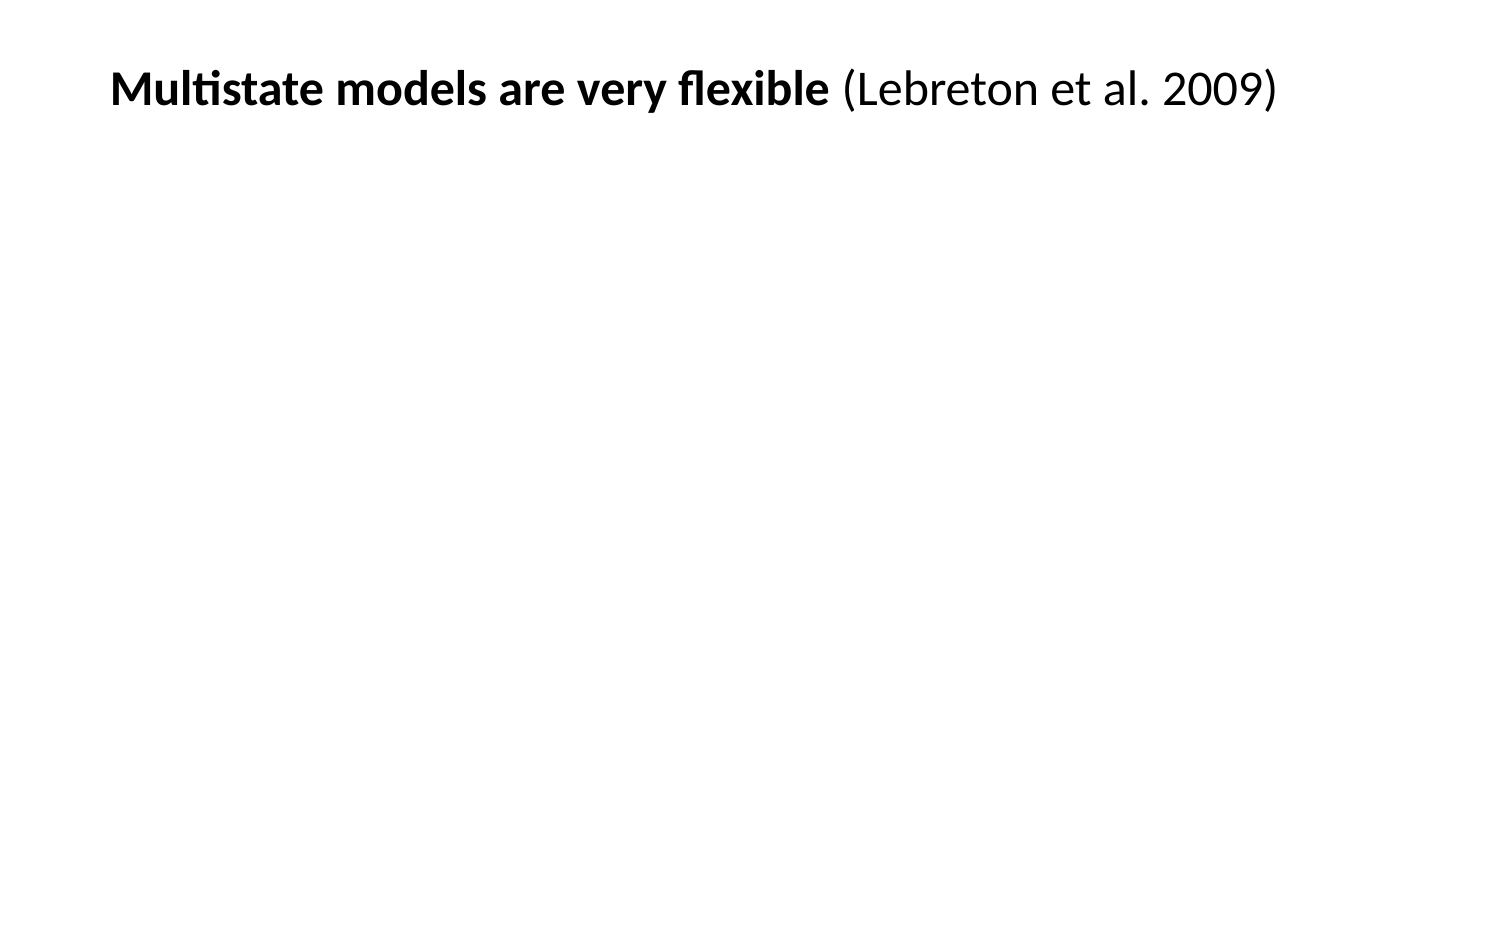

Multistate models are very flexible (Lebreton et al. 2009)